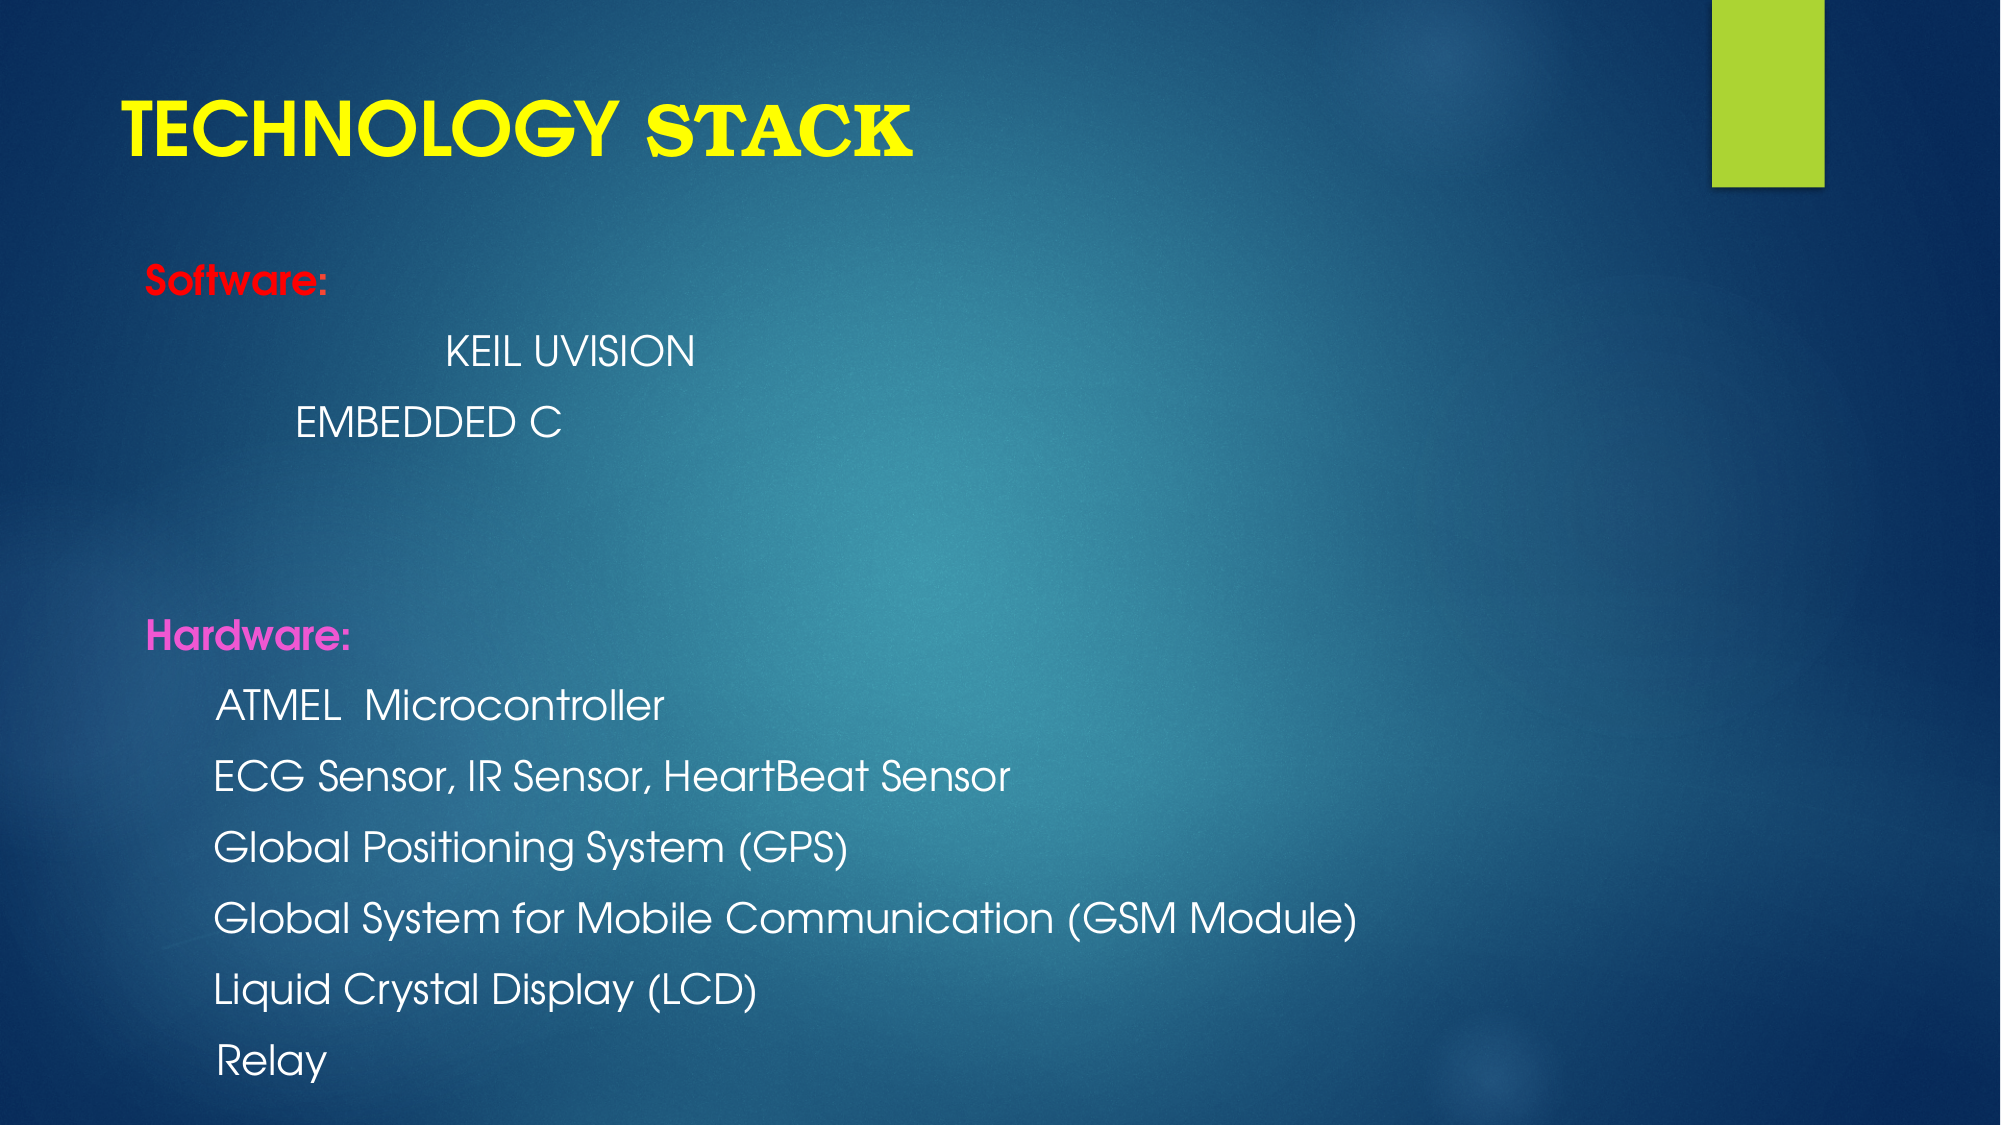

# TECHNOLOGY STACK
Software:
		KEIL UVISION
             EMBEDDED C

Hardware:
	 ATMEL  Microcontroller
	 ECG Sensor, IR Sensor, HeartBeat Sensor
	 Global Positioning System (GPS)
	 Global System for Mobile Communication (GSM Module)
	 Liquid Crystal Display (LCD)
      Relay